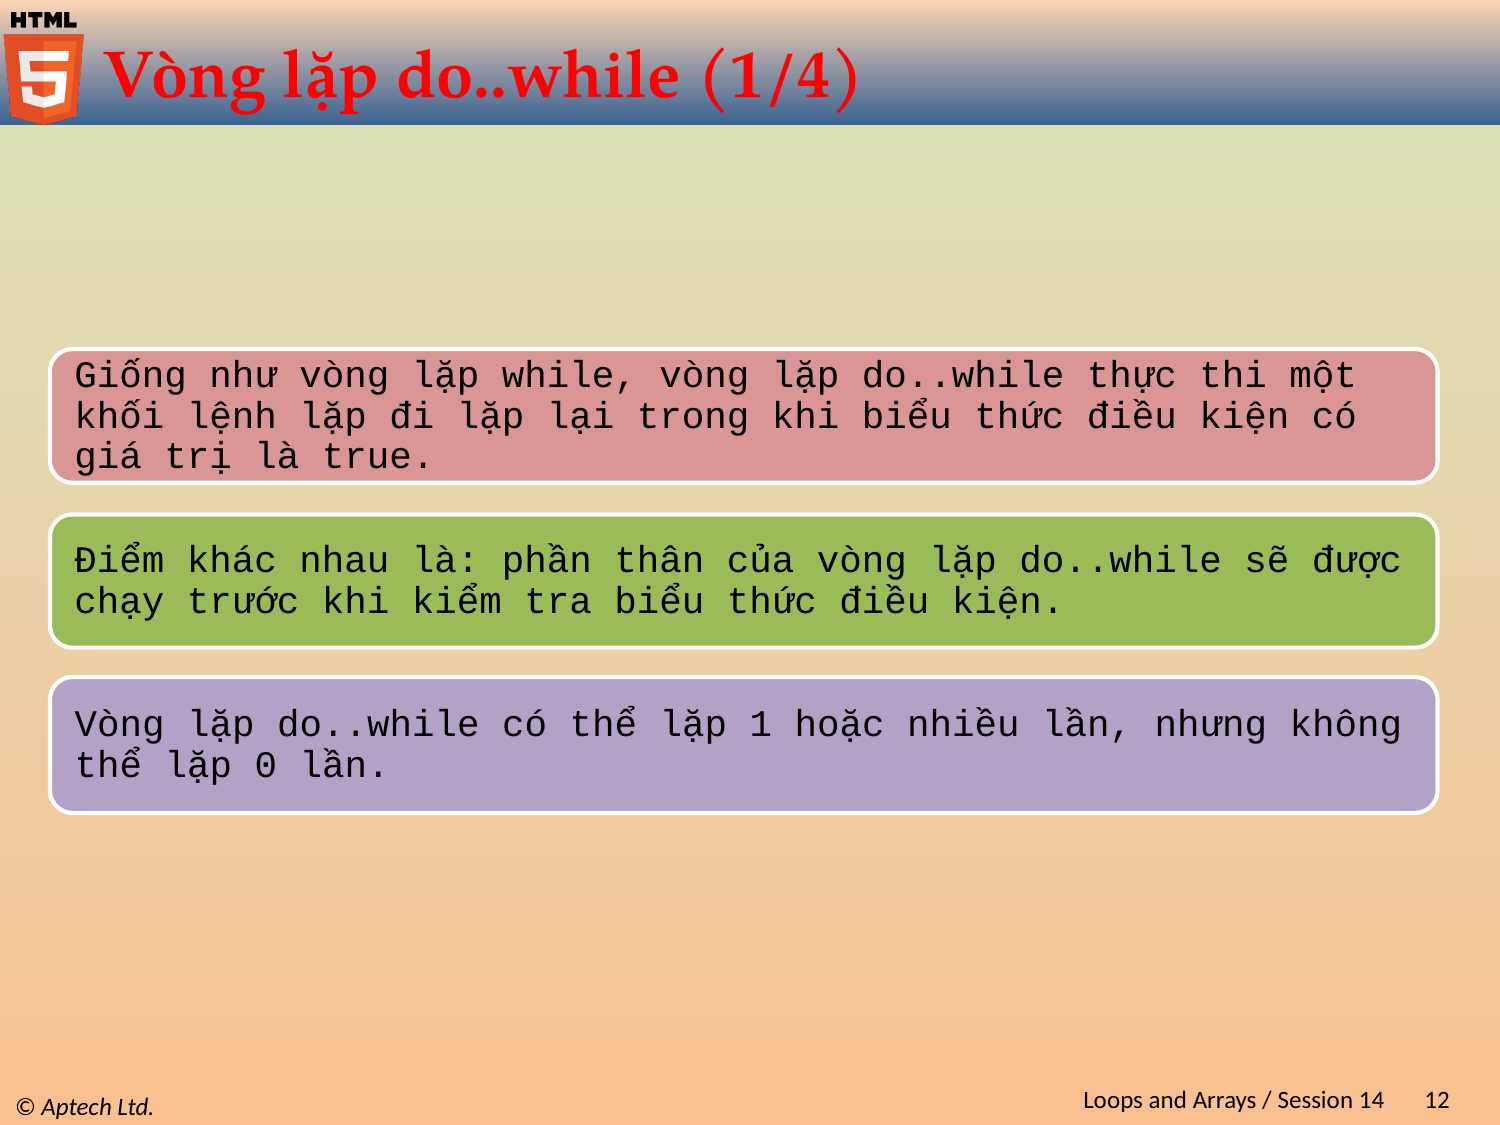

# Vòng lặp do..while (1/4)
Giống như vòng lặp while, vòng lặp do..while thực thi một khối lệnh lặp đi lặp lại trong khi biểu thức điều kiện có giá trị là true.
Điểm khác nhau là: phần thân của vòng lặp do..while sẽ được chạy trước khi kiểm tra biểu thức điều kiện.
Vòng lặp do..while có thể lặp 1 hoặc nhiều lần, nhưng không thể lặp 0 lần.
Loops and Arrays / Session 14
12